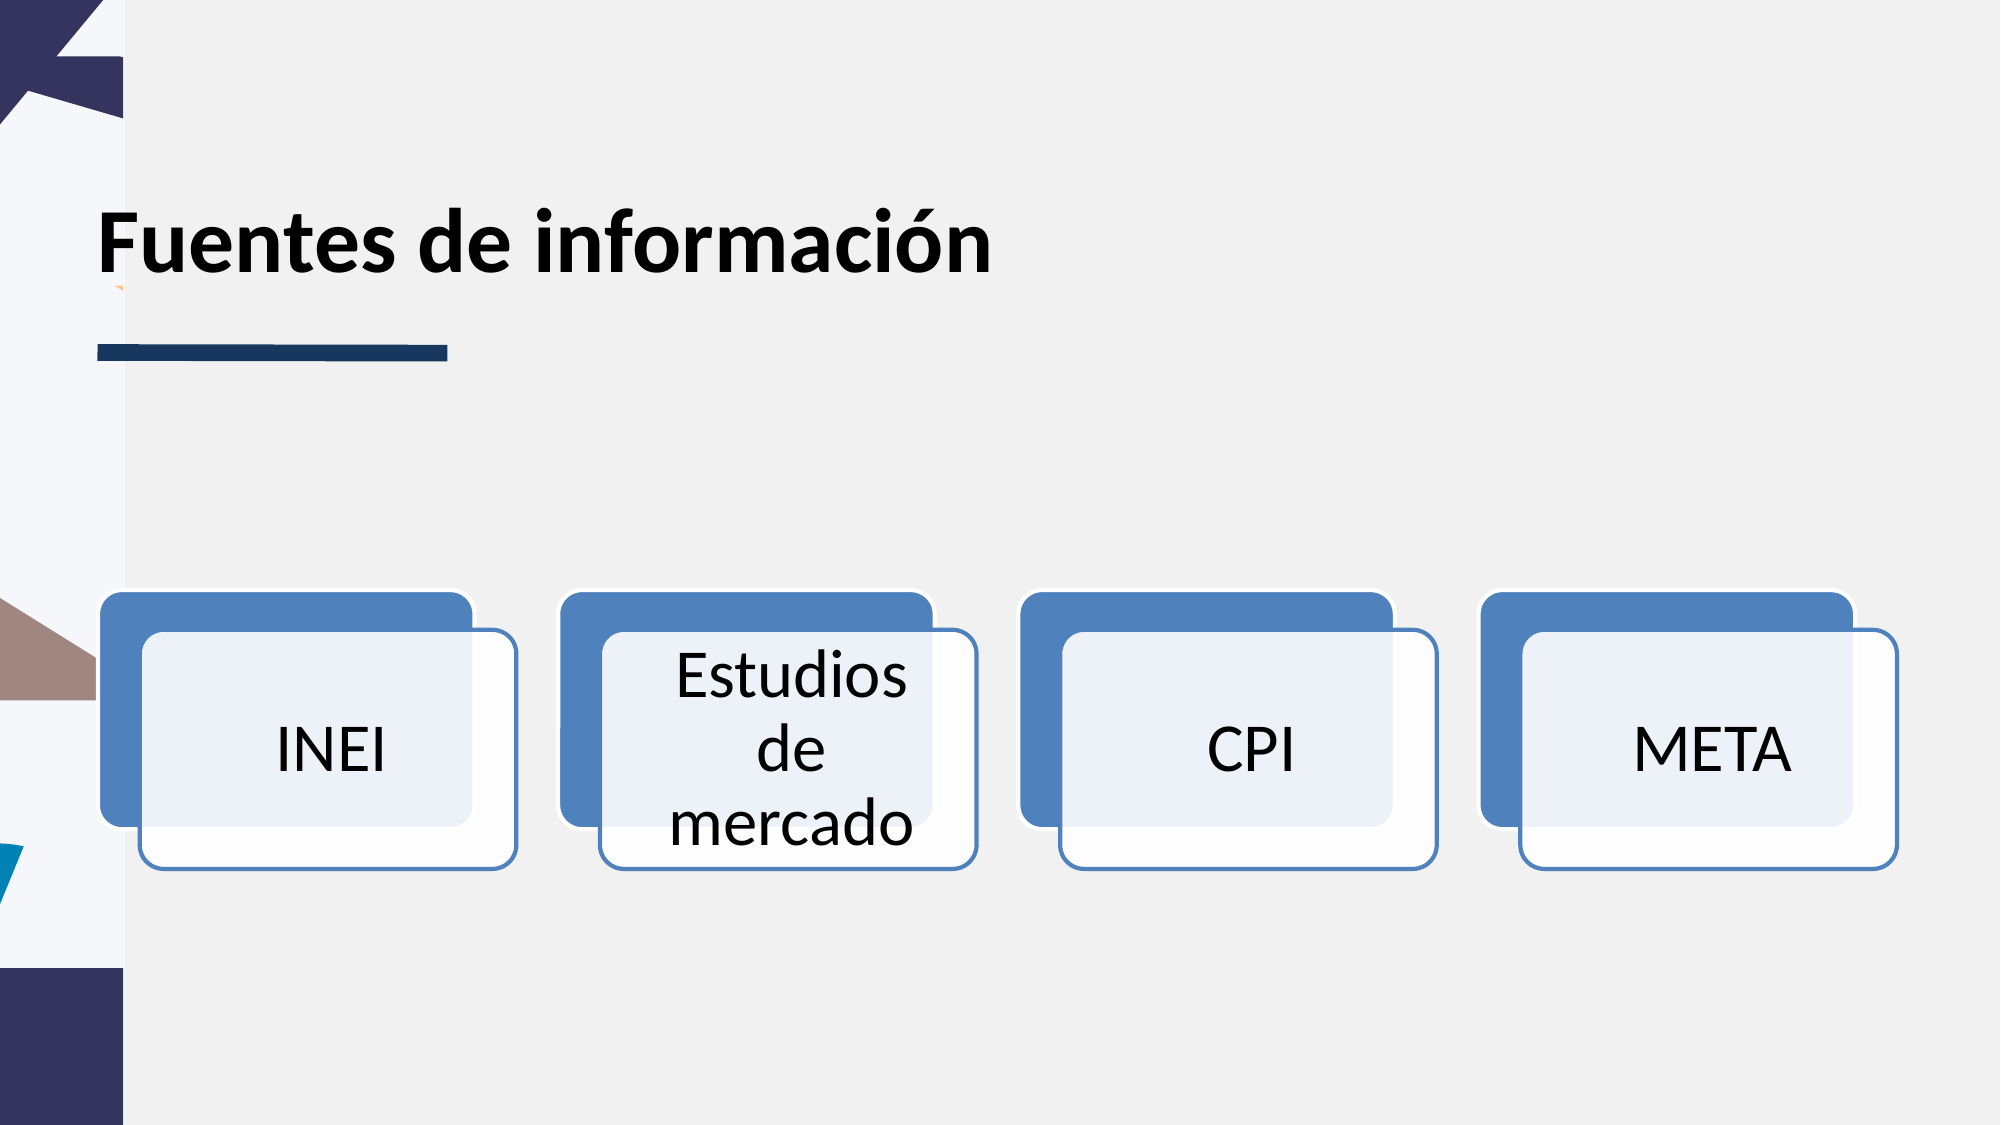

# Fuentes de información
INEI
Estudios de mercado
CPI
META